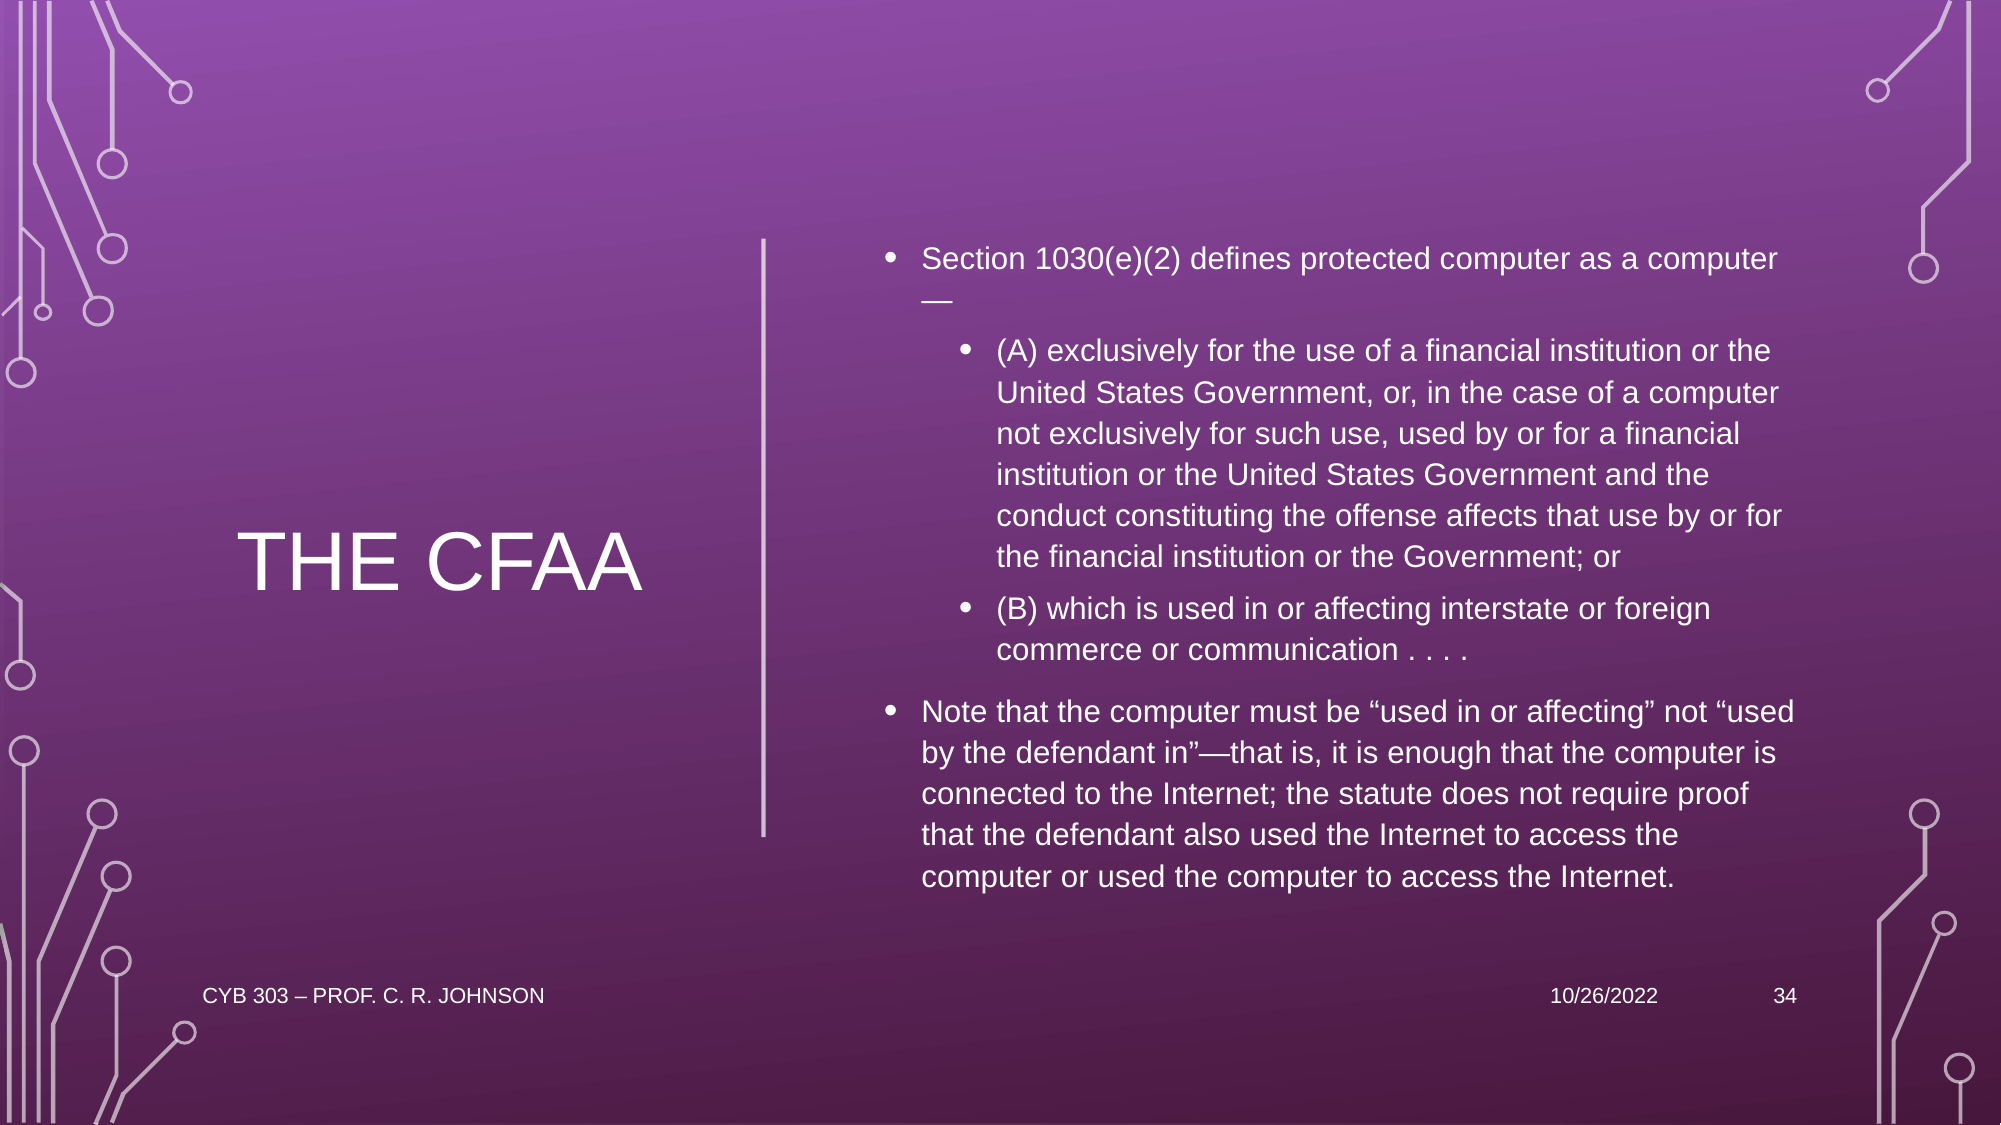

# the CFAA
Section 1030(e)(2) defines protected computer as a computer—
(A) exclusively for the use of a financial institution or the United States Government, or, in the case of a computer not exclusively for such use, used by or for a financial institution or the United States Government and the conduct constituting the offense affects that use by or for the financial institution or the Government; or
(B) which is used in or affecting interstate or foreign commerce or communication . . . .
Note that the computer must be “used in or affecting” not “used by the defendant in”—that is, it is enough that the computer is connected to the Internet; the statute does not require proof that the defendant also used the Internet to access the computer or used the computer to access the Internet.
34
CYB 303 – Prof. C. R. Johnson
10/26/2022